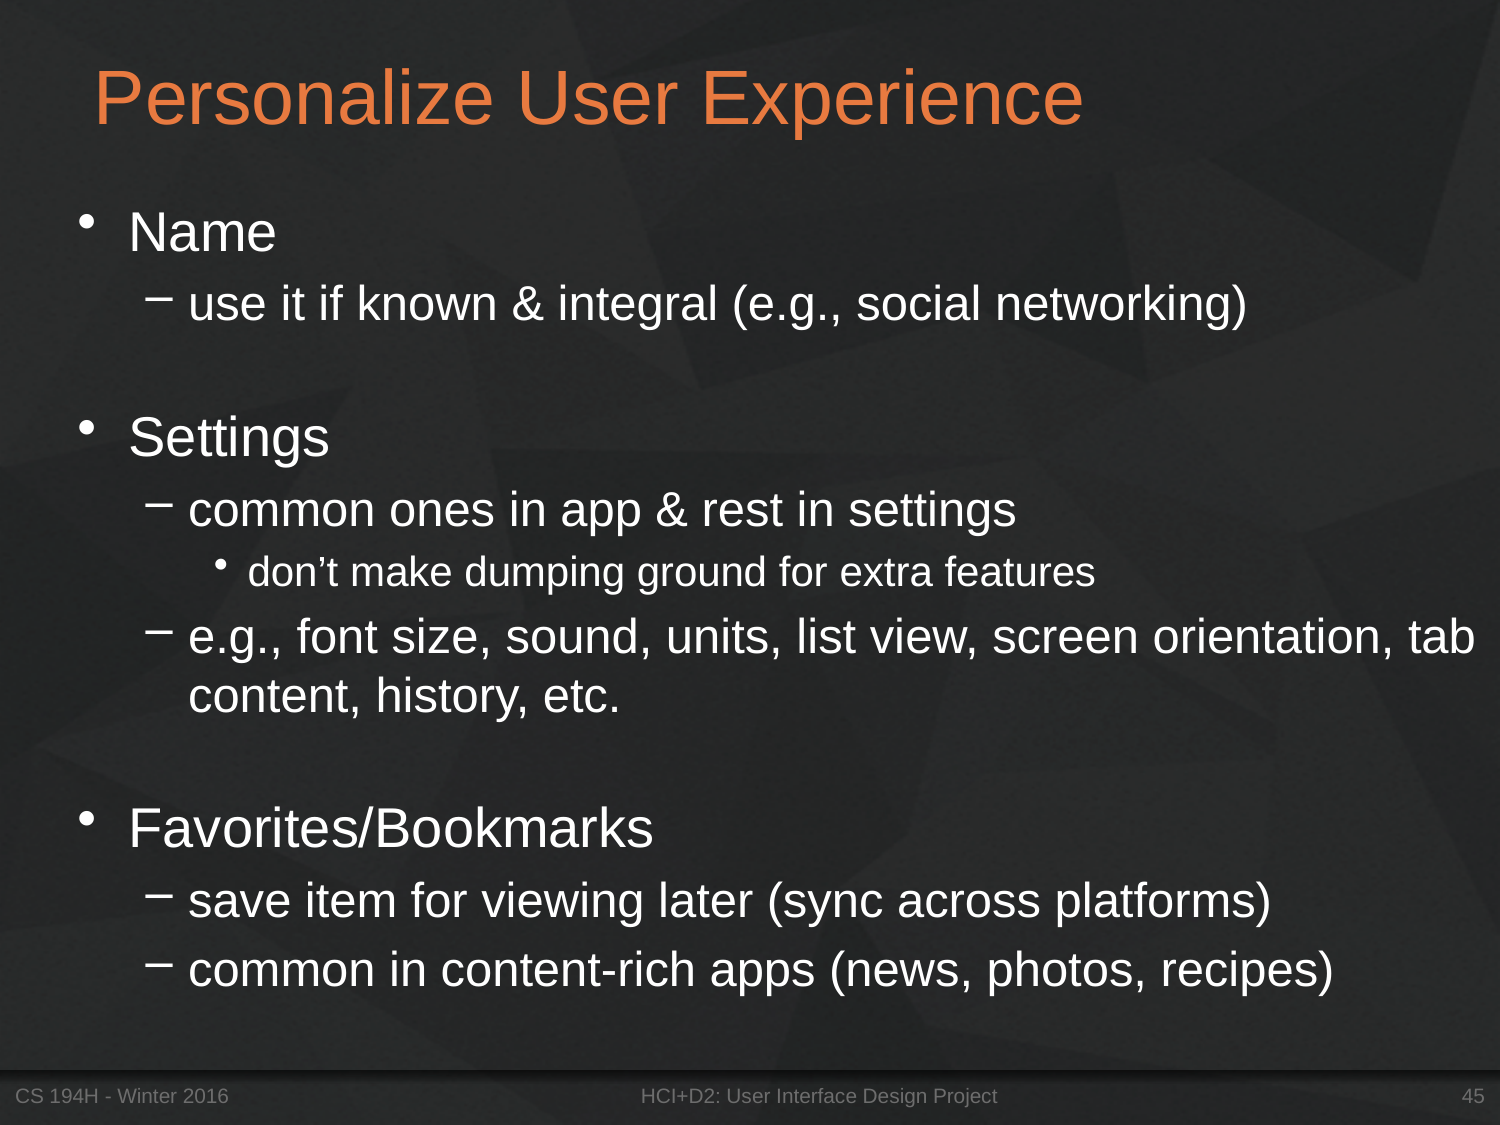

# Personalize User Experience
Name
use it if known & integral (e.g., social networking)
Settings
common ones in app & rest in settings
don’t make dumping ground for extra features
e.g., font size, sound, units, list view, screen orientation, tab content, history, etc.
Favorites/Bookmarks
save item for viewing later (sync across platforms)
common in content-rich apps (news, photos, recipes)

CS 194H - Winter 2016
HCI+D2: User Interface Design Project
45